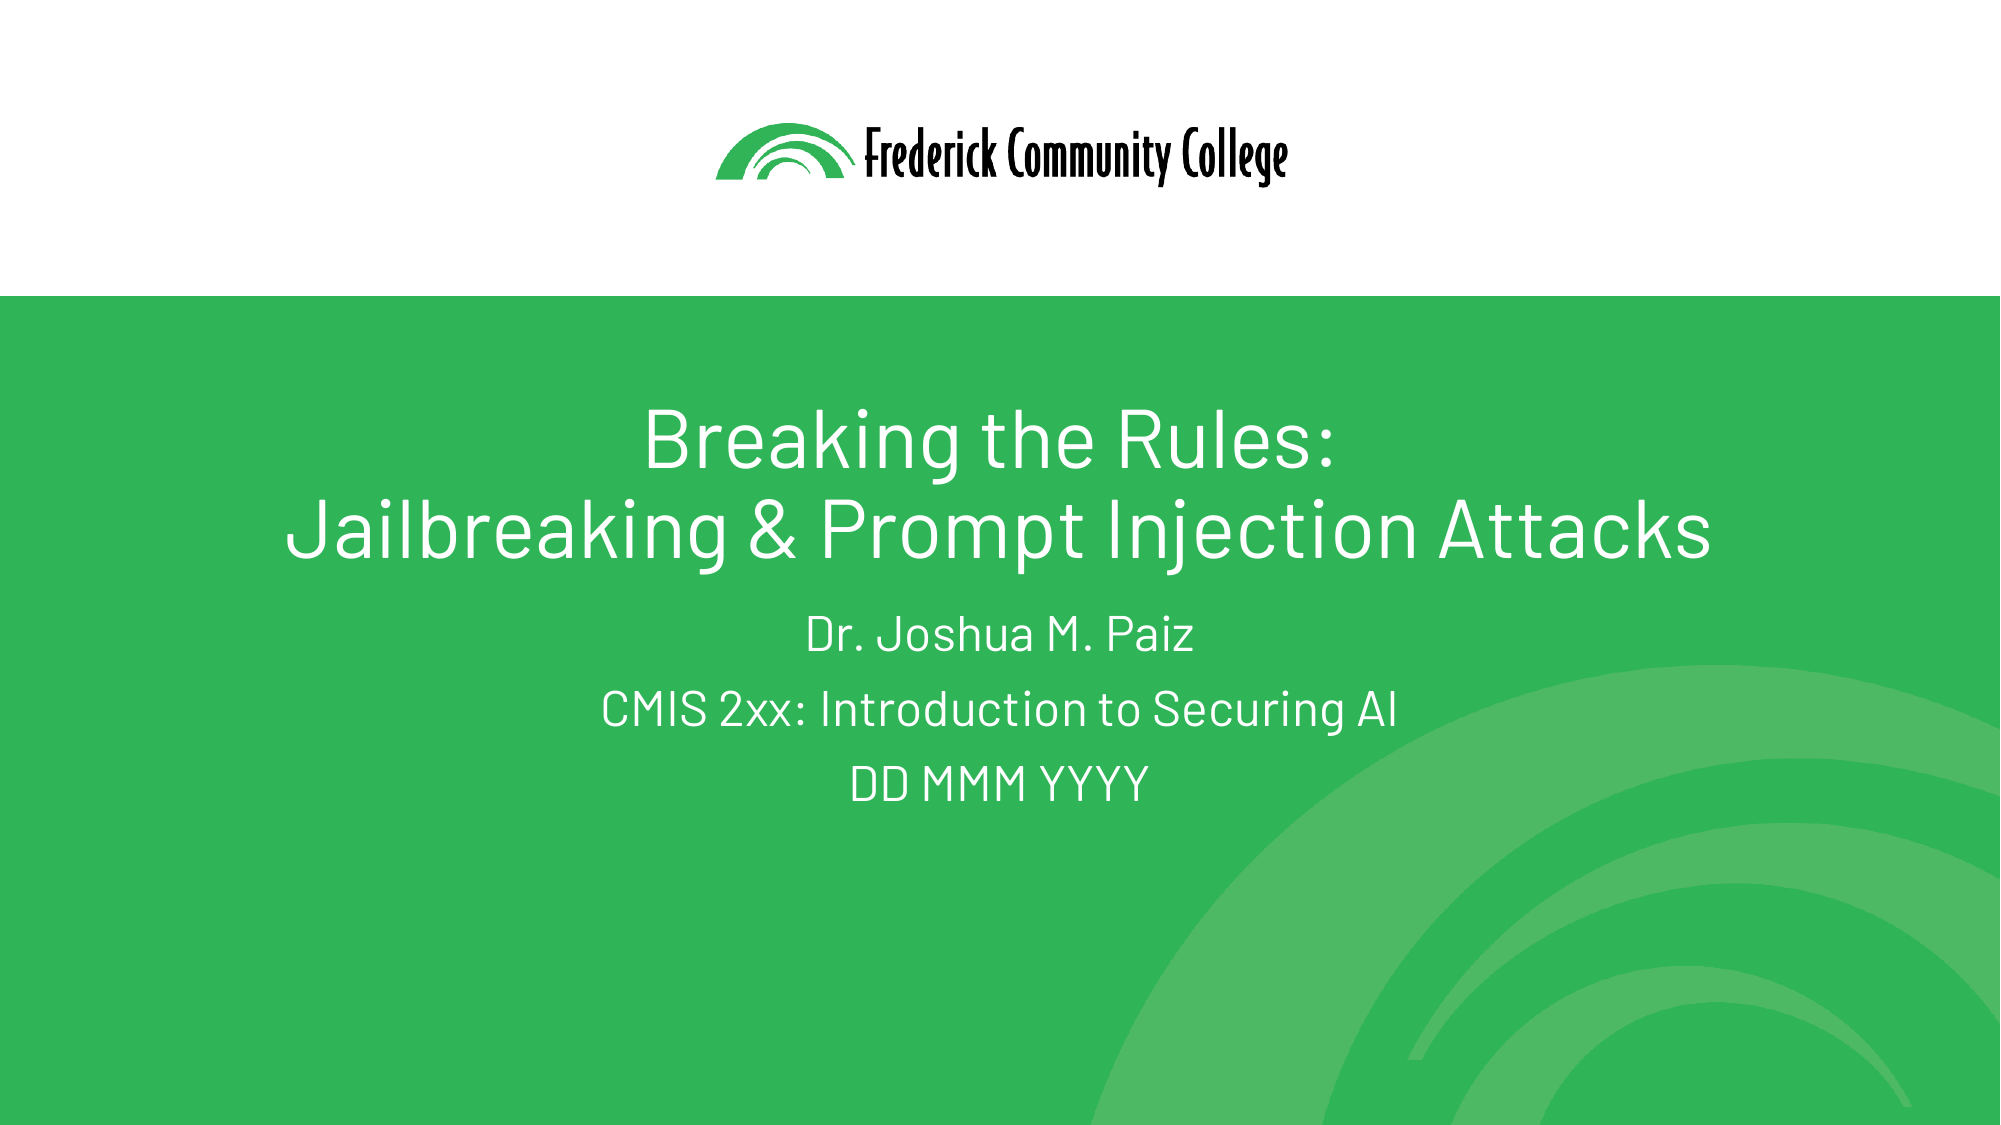

# Breaking the Rules: Jailbreaking & Prompt Injection Attacks
Dr. Joshua M. Paiz
CMIS 2xx: Introduction to Securing AI
DD MMM YYYY